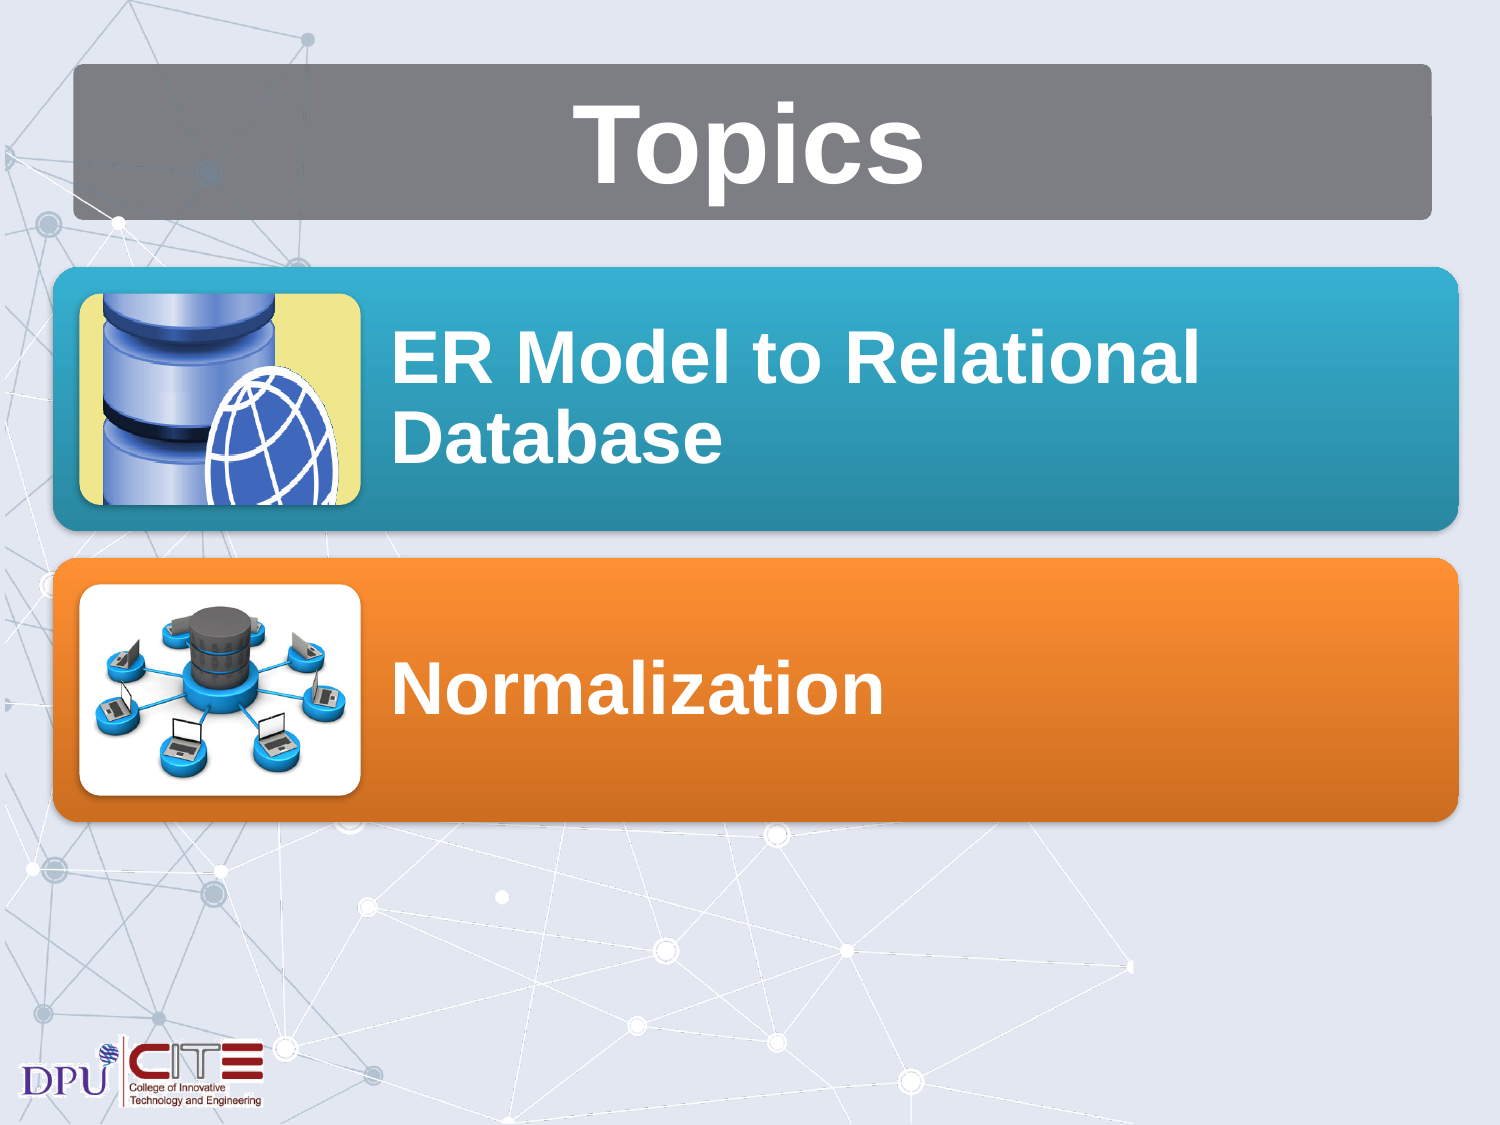

# Topics
ER Model to Relational Database
Normalization